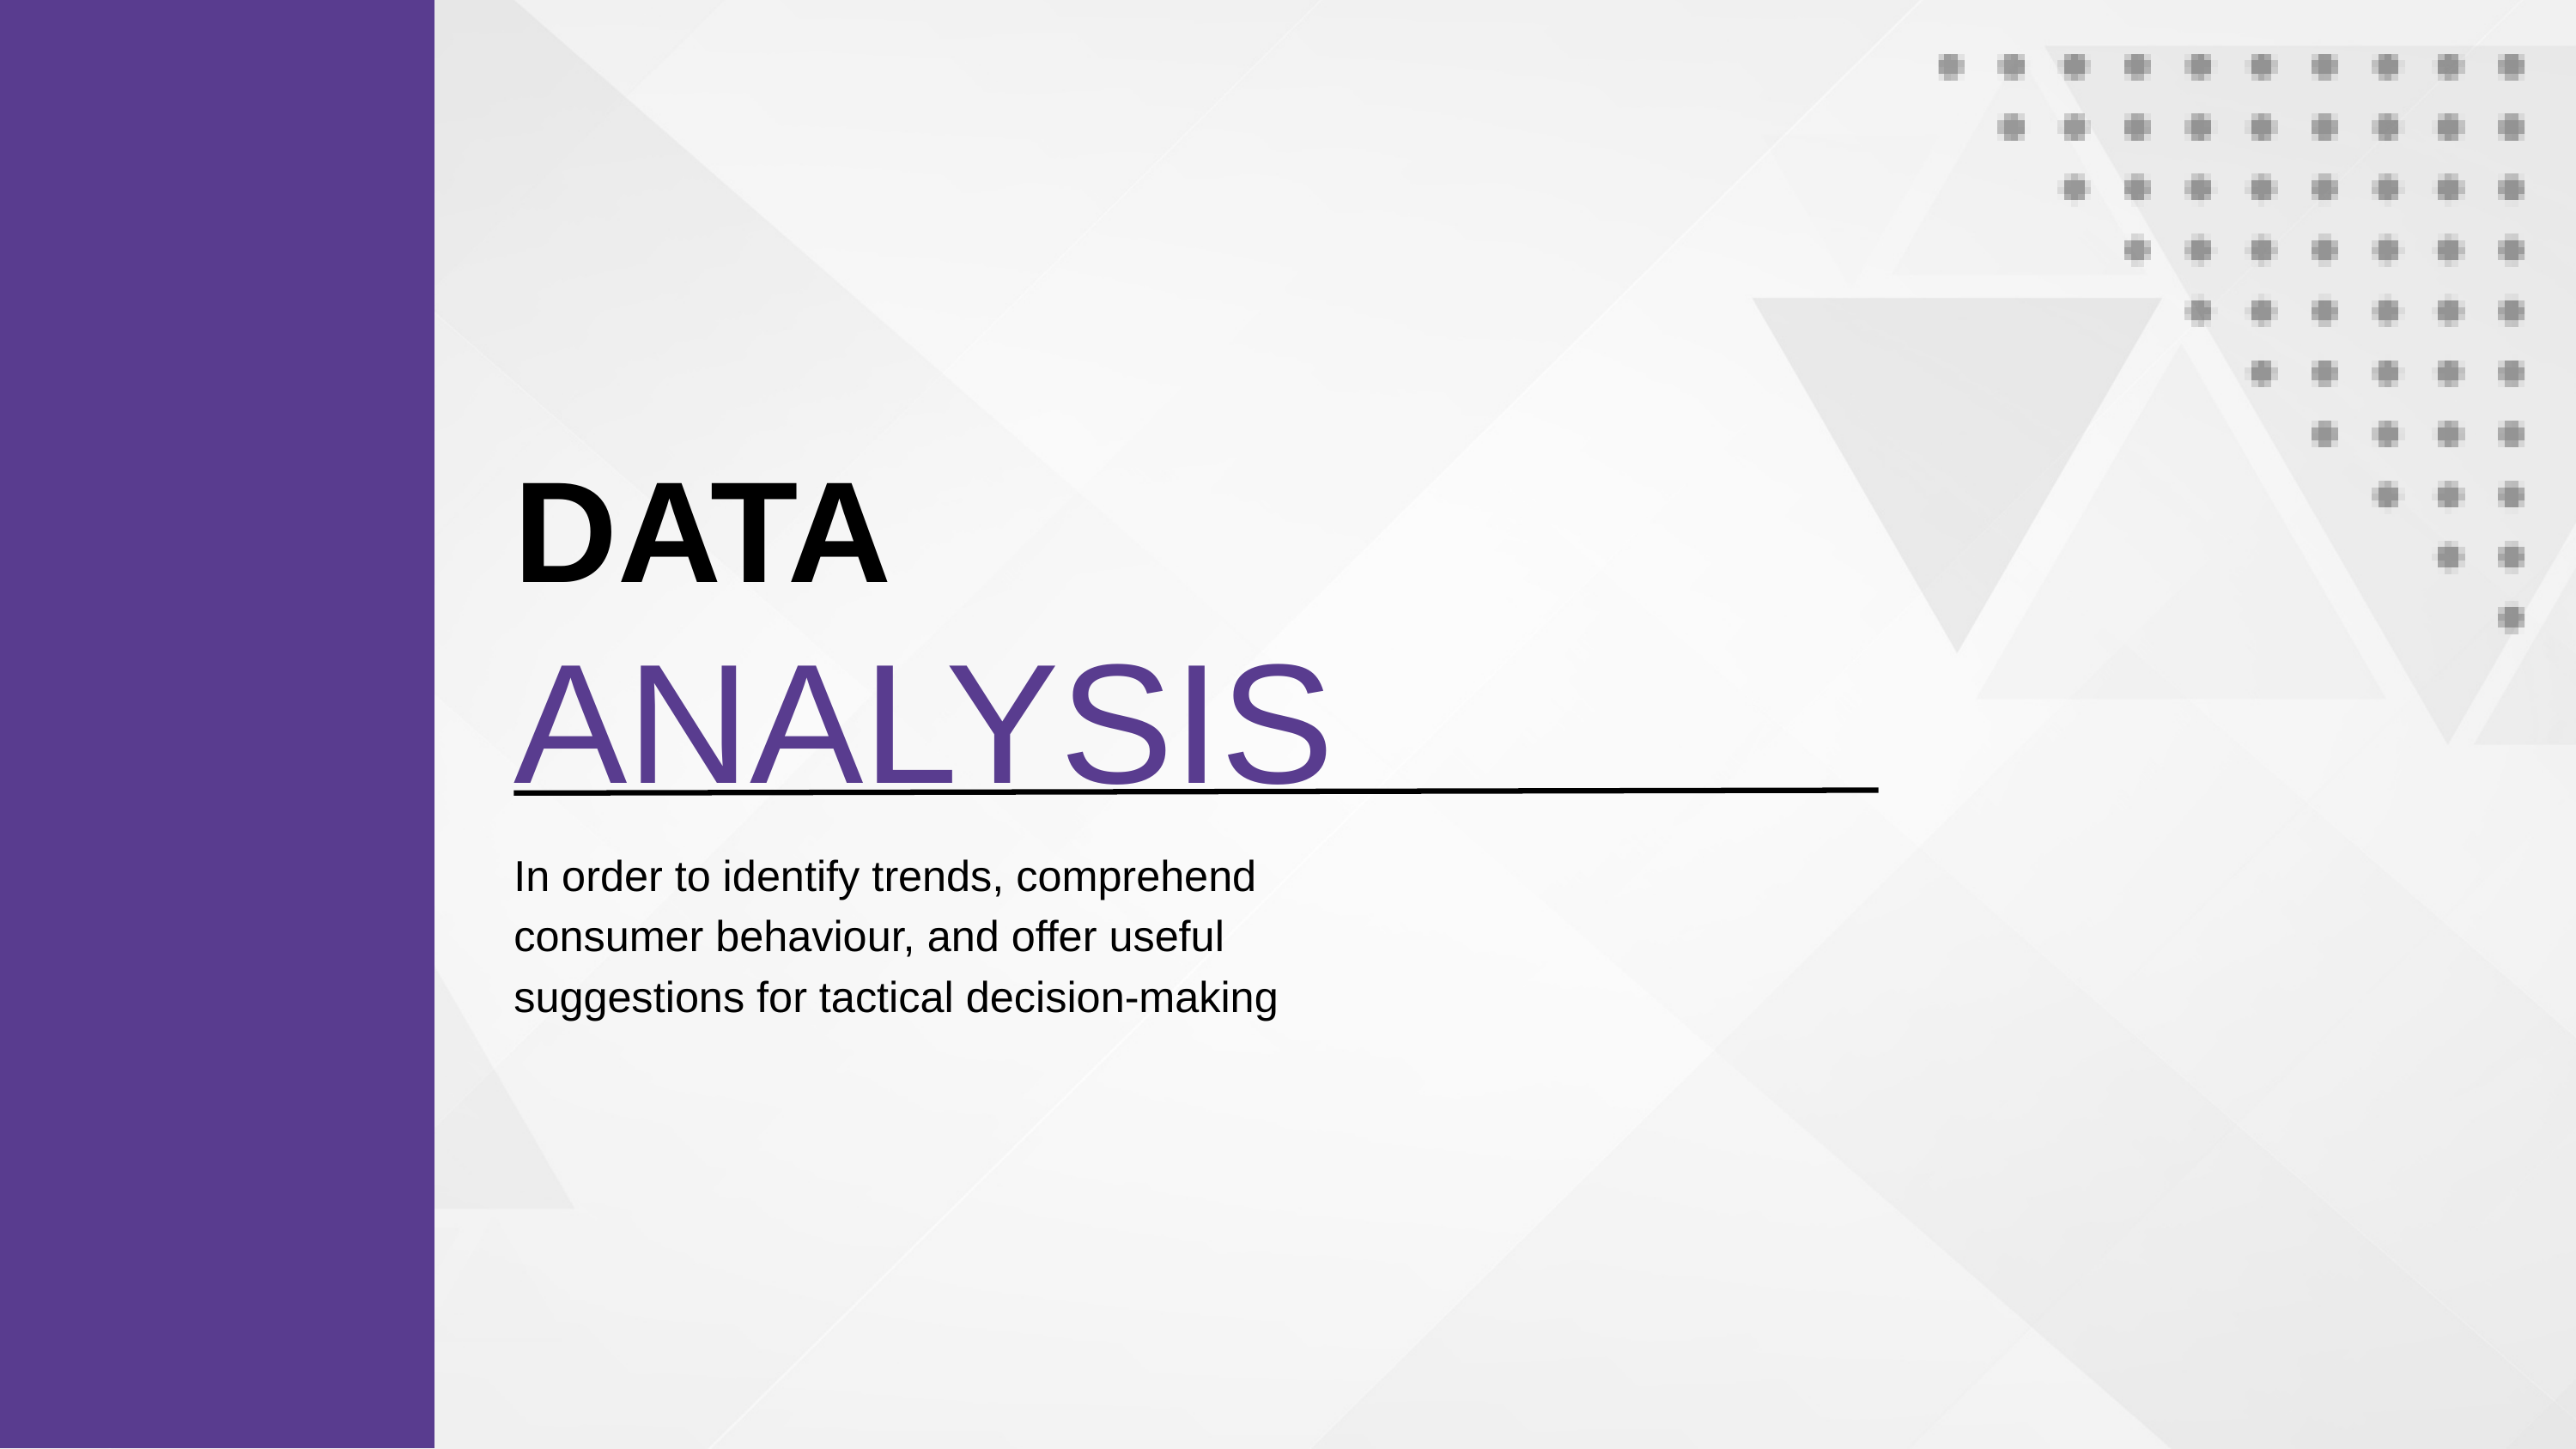

DATA
ANALYSIS

In order to identify trends, comprehend consumer behaviour, and offer useful suggestions for tactical decision-making